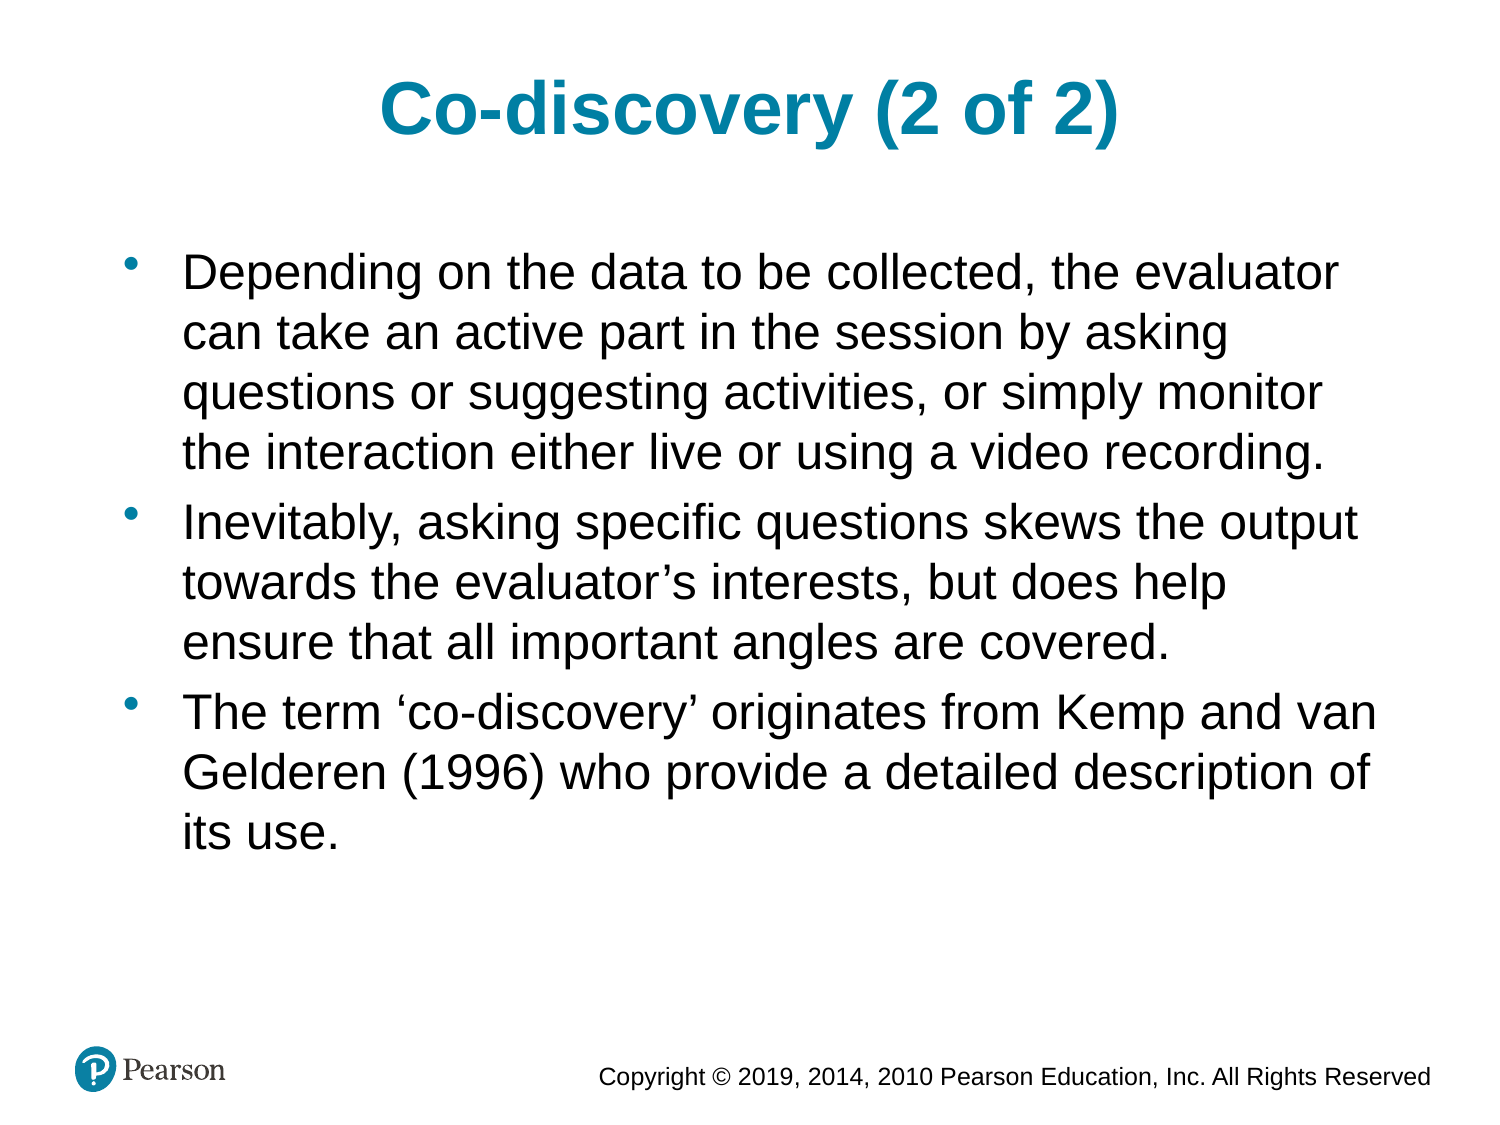

Co-discovery (2 of 2)
Depending on the data to be collected, the evaluator can take an active part in the session by asking questions or suggesting activities, or simply monitor the interaction either live or using a video recording.
Inevitably, asking specific questions skews the output towards the evaluator’s interests, but does help ensure that all important angles are covered.
The term ‘co-discovery’ originates from Kemp and van Gelderen (1996) who provide a detailed description of its use.